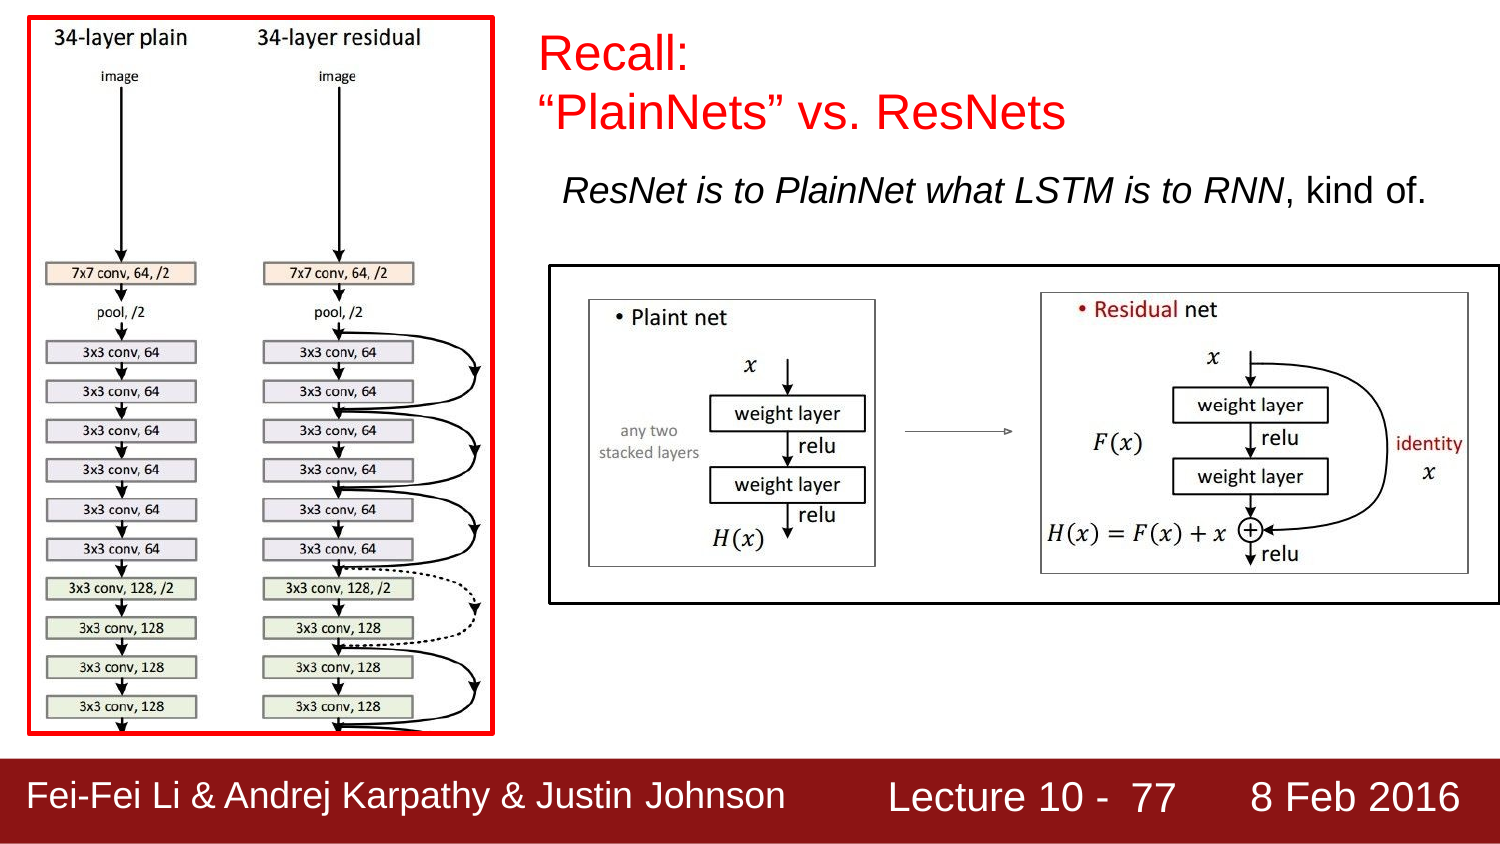

# Recall:
“PlainNets” vs. ResNets
ResNet is to PlainNet what LSTM is to RNN, kind of.

Fei-Fei Li & Andrej Karpathy & Justin Johnson	Lecture 10 -	8 Feb 2016

Lecture 10 -
8 Feb 2016
Fei-Fei Li & Andrej Karpathy & Justin Johnson
77